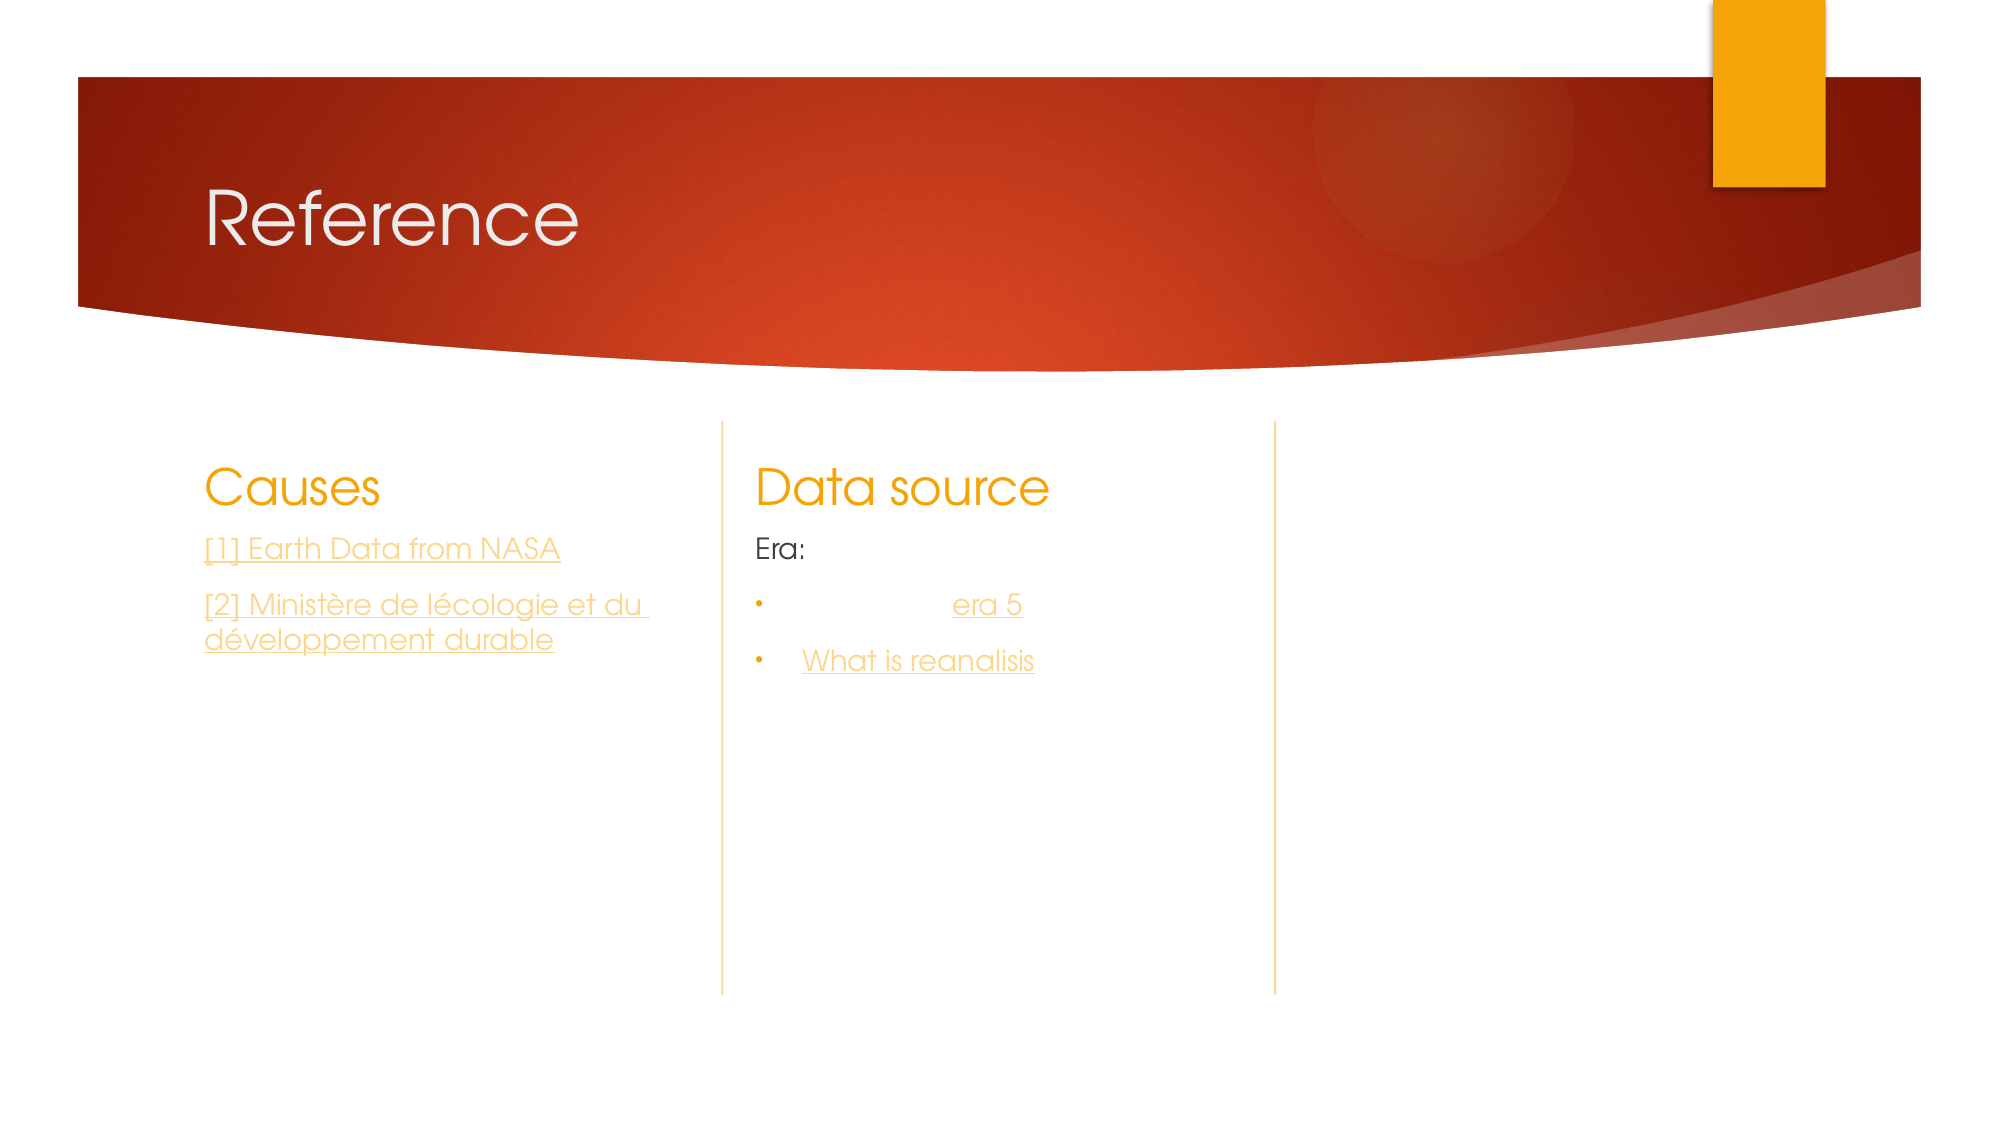

# Reference

Causes
Data source
[1] Earth Data from NASA
[2] Ministère de lécologie et du développement durable
Era:
	era 5
What is reanalisis